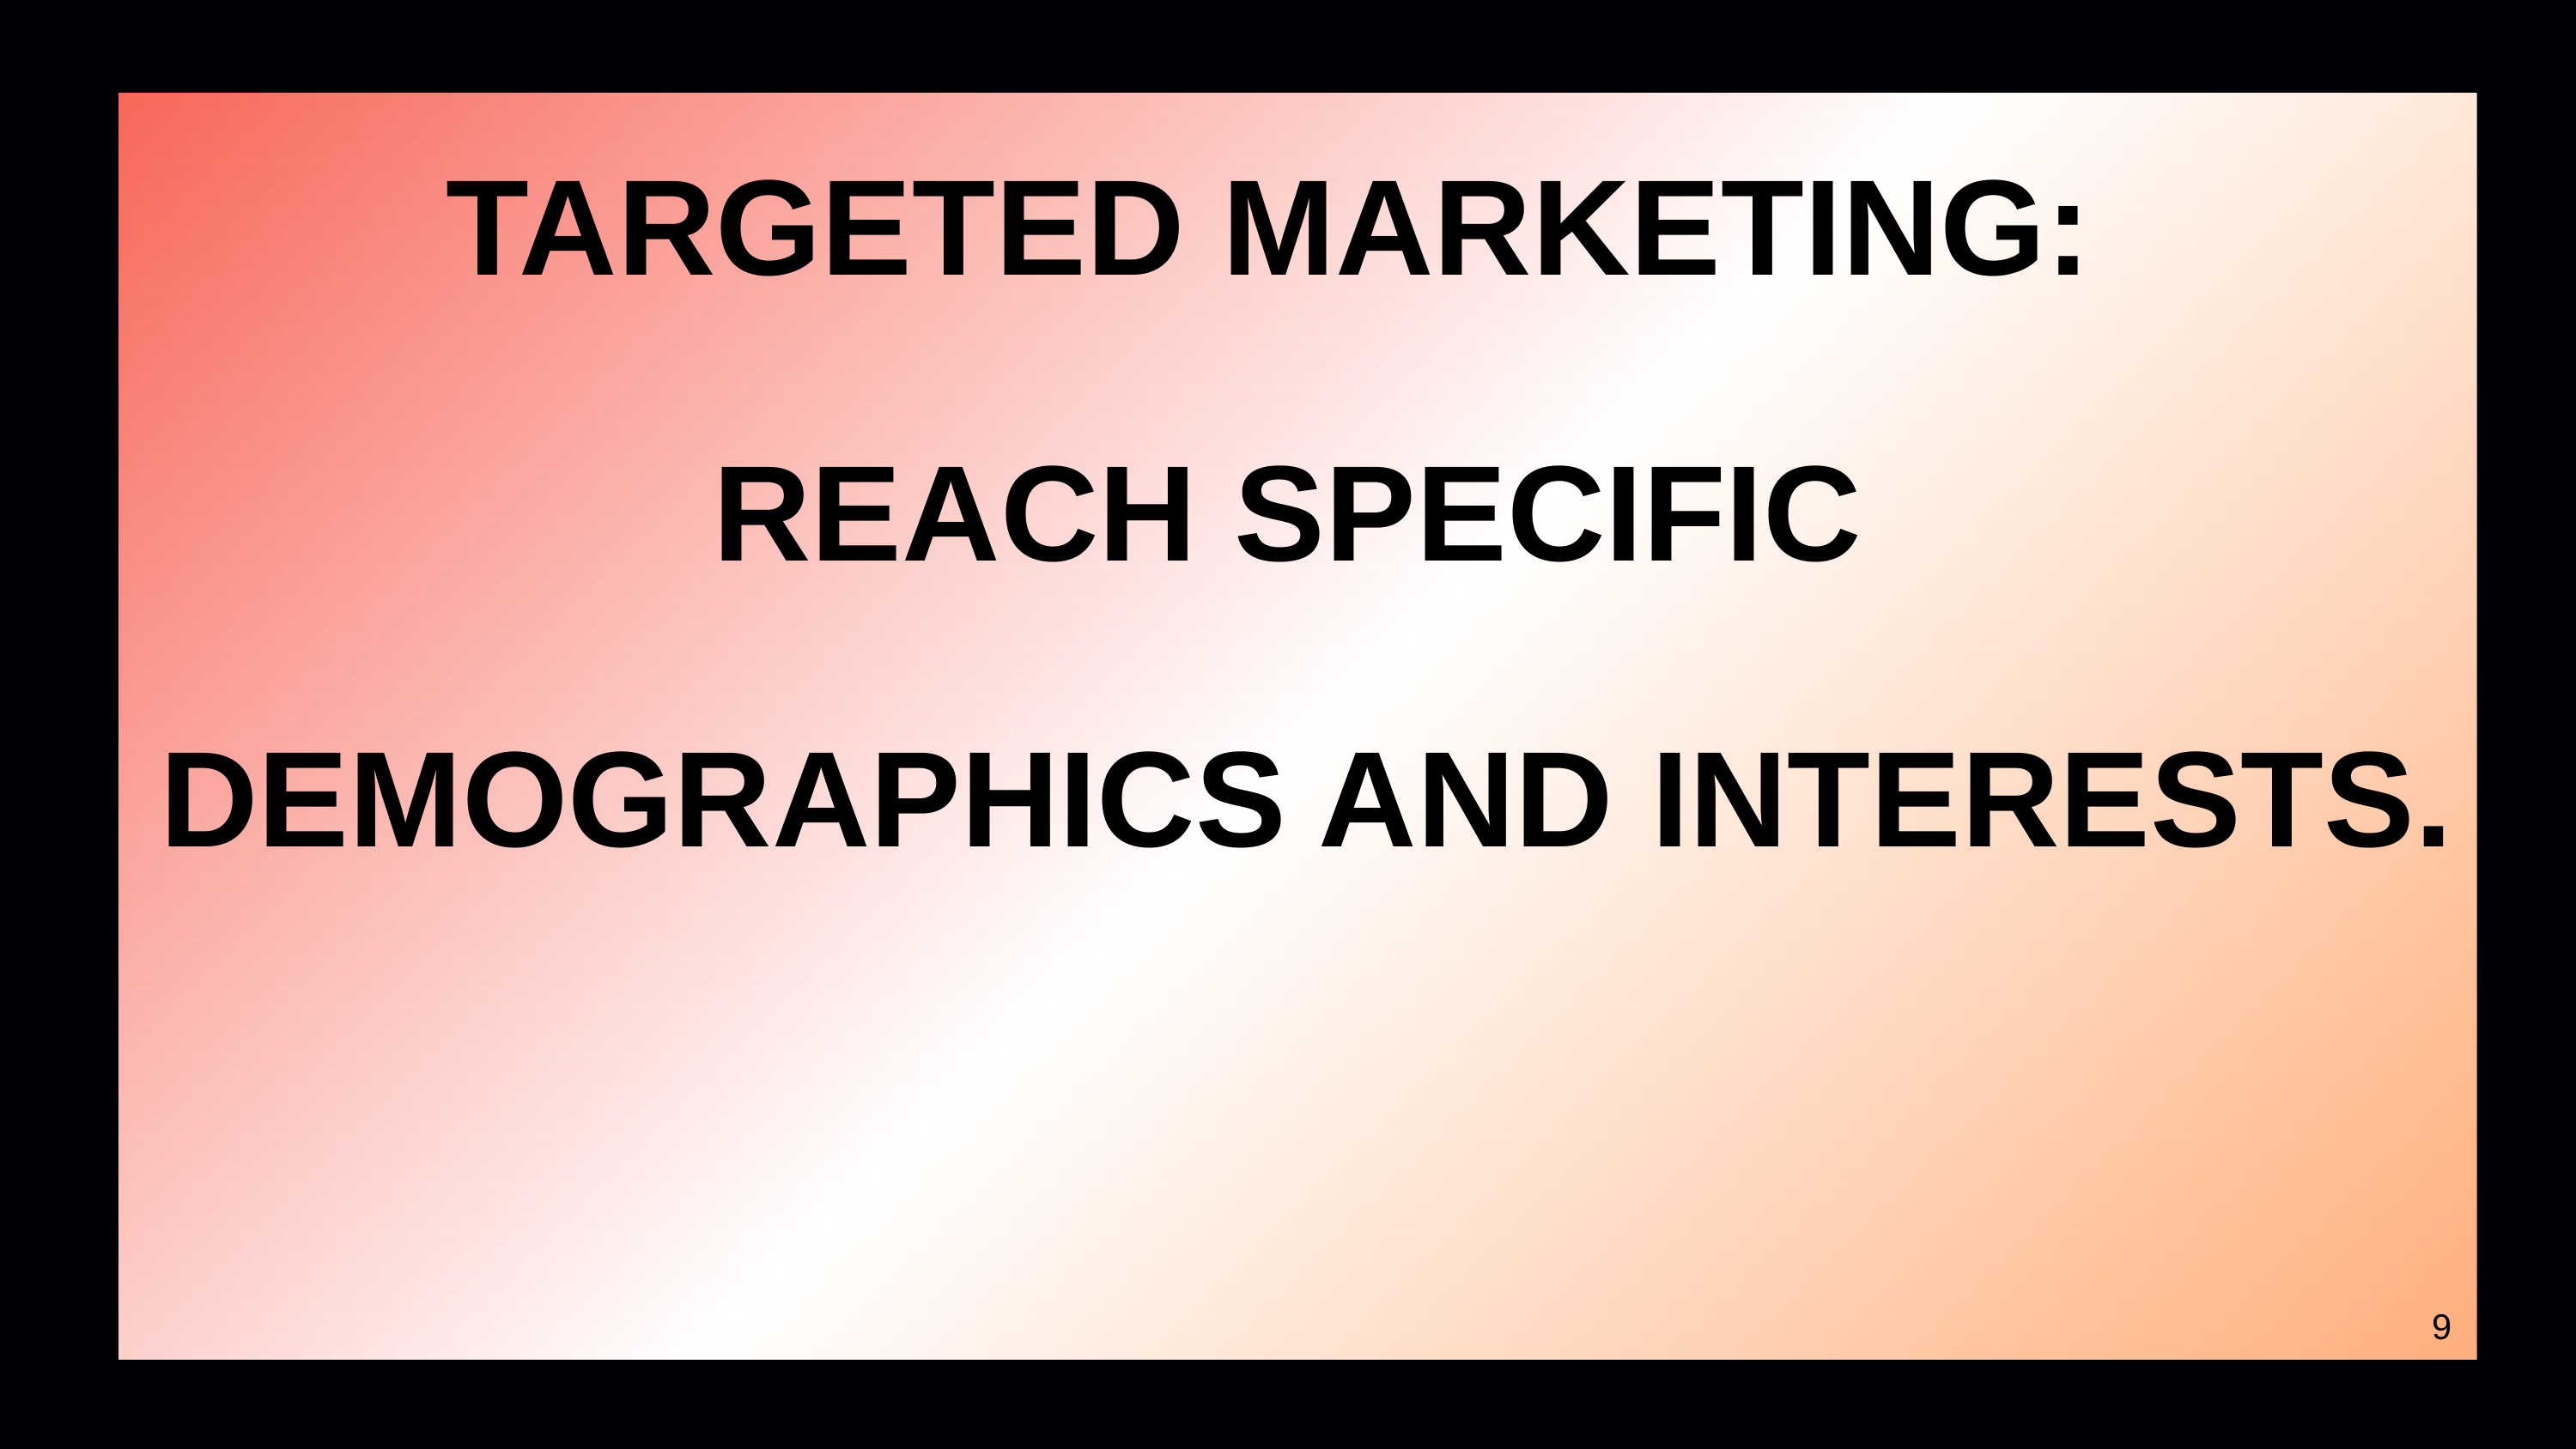

TARGETED MARKETING:

REACH SPECIFIC

 DEMOGRAPHICS AND INTERESTS.

9